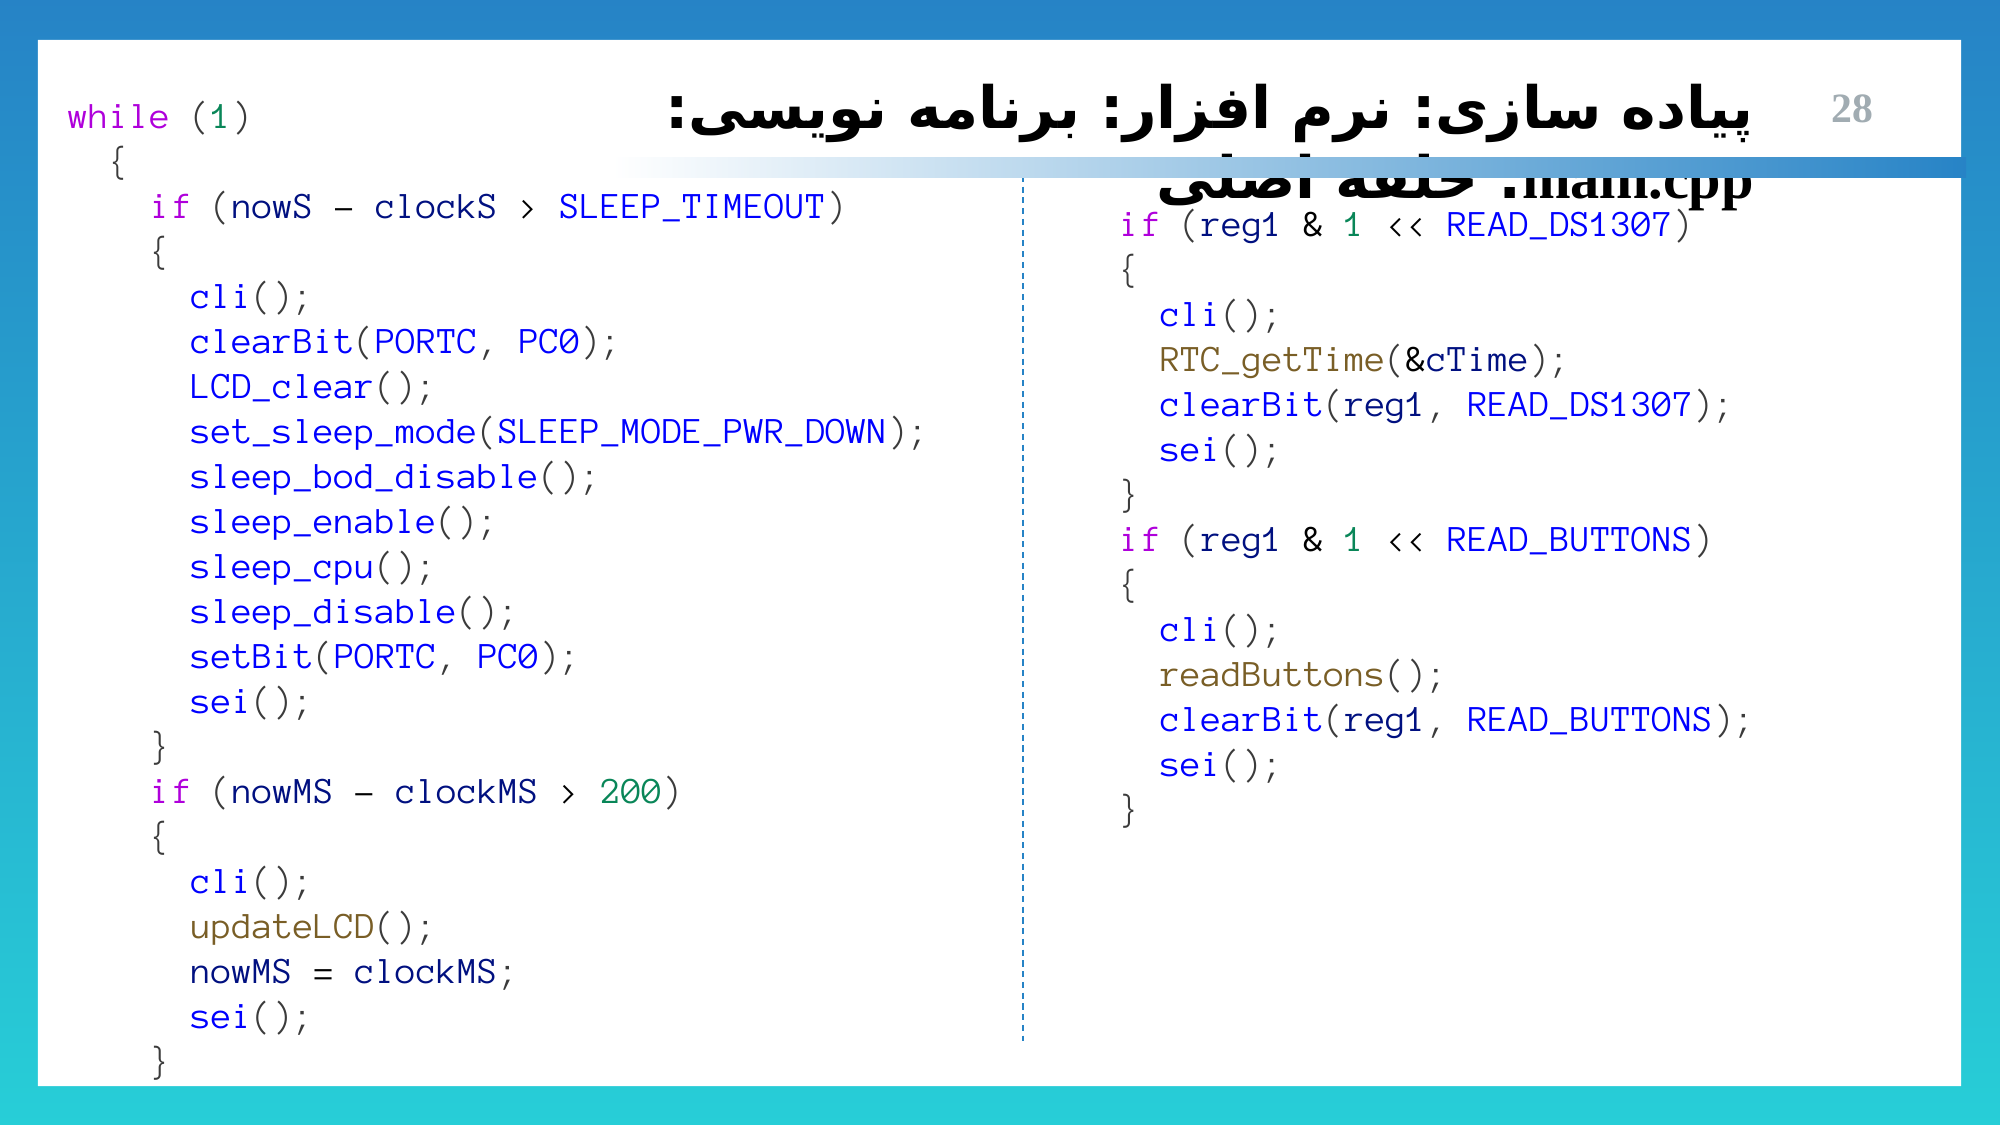

پیاده سازی: نرم افزار: برنامه نویسی: main.cpp: حلقه اصلی
28
while (1)
  {
    if (nowS - clockS > SLEEP_TIMEOUT)
    {
      cli();
      clearBit(PORTC, PC0);
      LCD_clear();
      set_sleep_mode(SLEEP_MODE_PWR_DOWN);
      sleep_bod_disable();
      sleep_enable();
      sleep_cpu();
      sleep_disable();
      setBit(PORTC, PC0);
      sei();
    }
    if (nowMS - clockMS > 200)
    {
      cli();
      updateLCD();
      nowMS = clockMS;
      sei();
    }

    if (reg1 & 1 << READ_DS1307)
    {
      cli();
      RTC_getTime(&cTime);
      clearBit(reg1, READ_DS1307);
      sei();
    }
    if (reg1 & 1 << READ_BUTTONS)
    {
      cli();
      readButtons();
      clearBit(reg1, READ_BUTTONS);
      sei();
    }